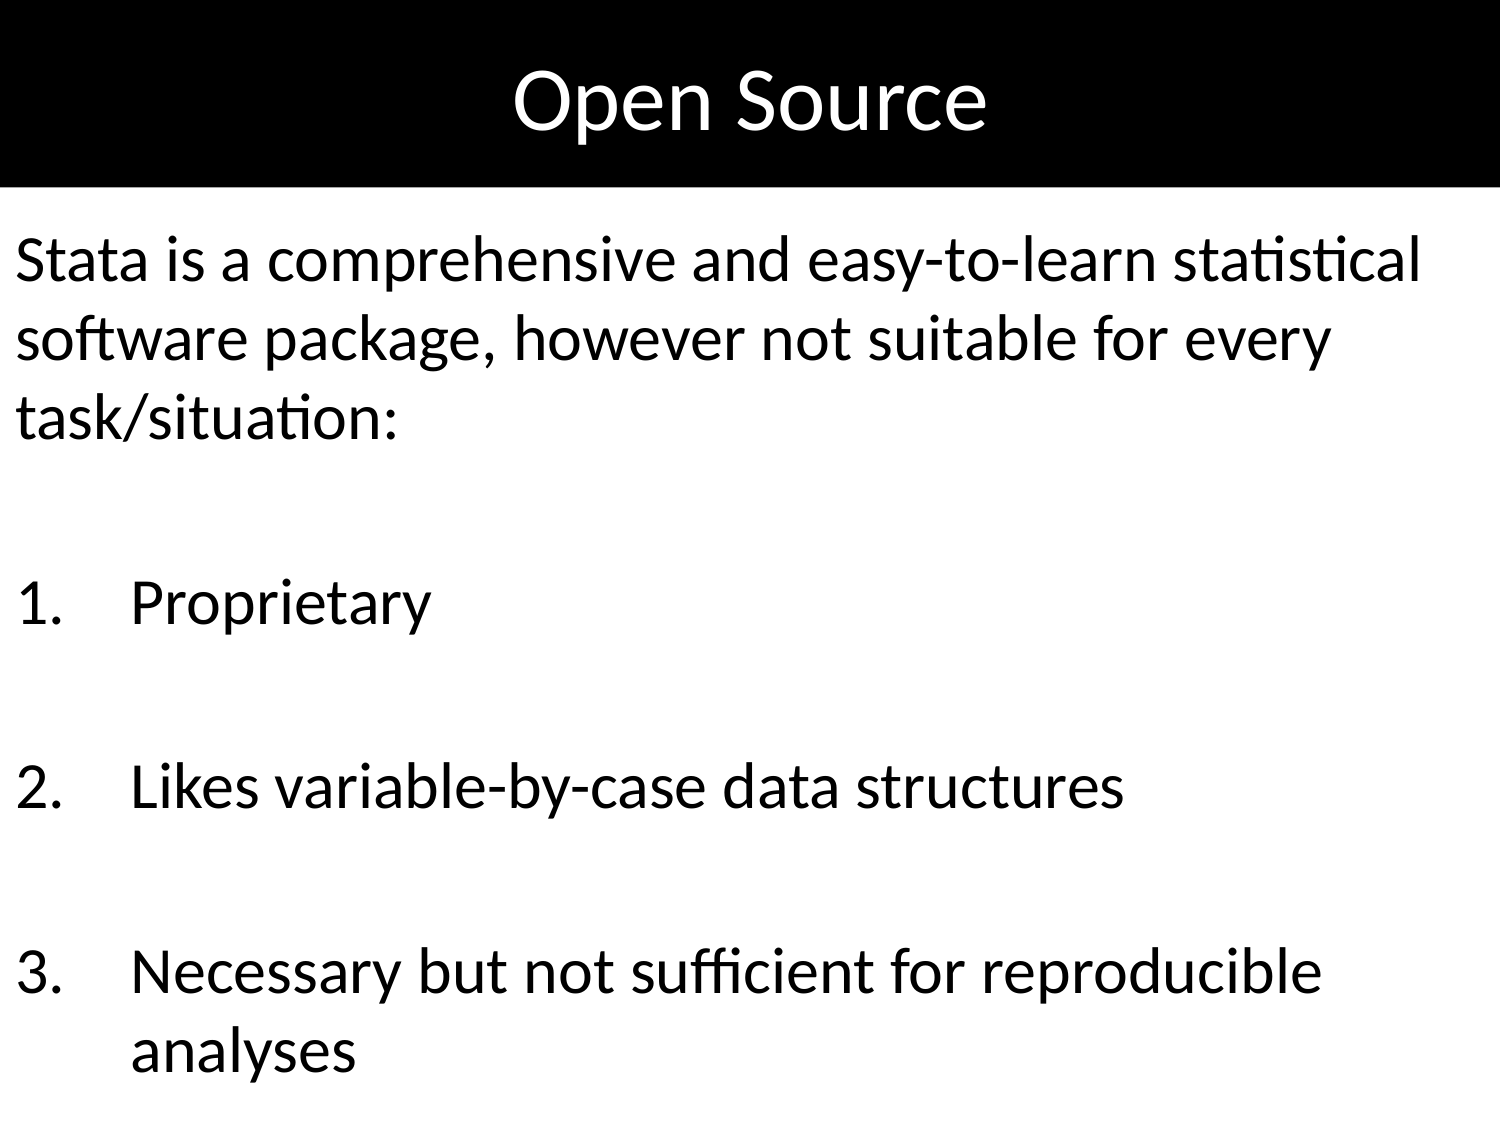

# Open Source
Stata is a comprehensive and easy-to-learn statistical software package, however not suitable for every task/situation:

Proprietary

Likes variable-by-case data structures

Necessary but not sufficient for reproducible analyses